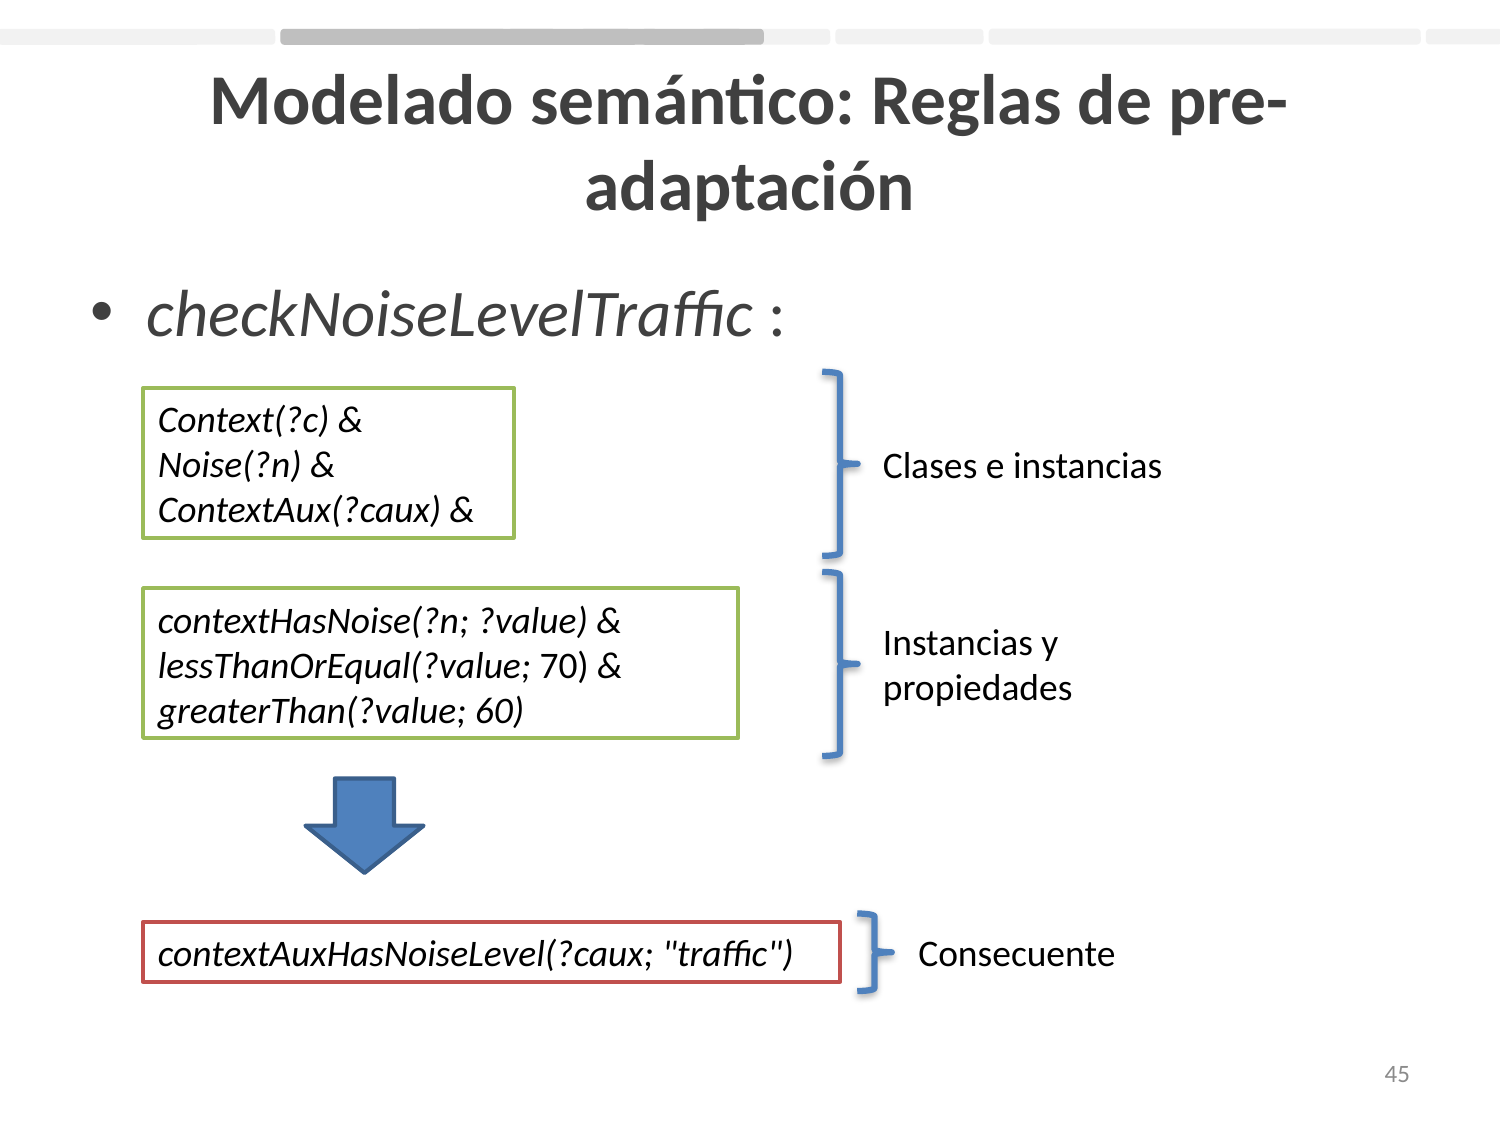

# Modelado semántico: Reglas de pre-adaptación
checkNoiseLevelTraffic :

Context(?c) &
Noise(?n) &
ContextAux(?caux) &
Clases e instancias

contextHasNoise(?n; ?value) &
lessThanOrEqual(?value; 70) &
greaterThan(?value; 60)
Instancias y propiedades

contextAuxHasNoiseLevel(?caux; "traffic")
Consecuente
45